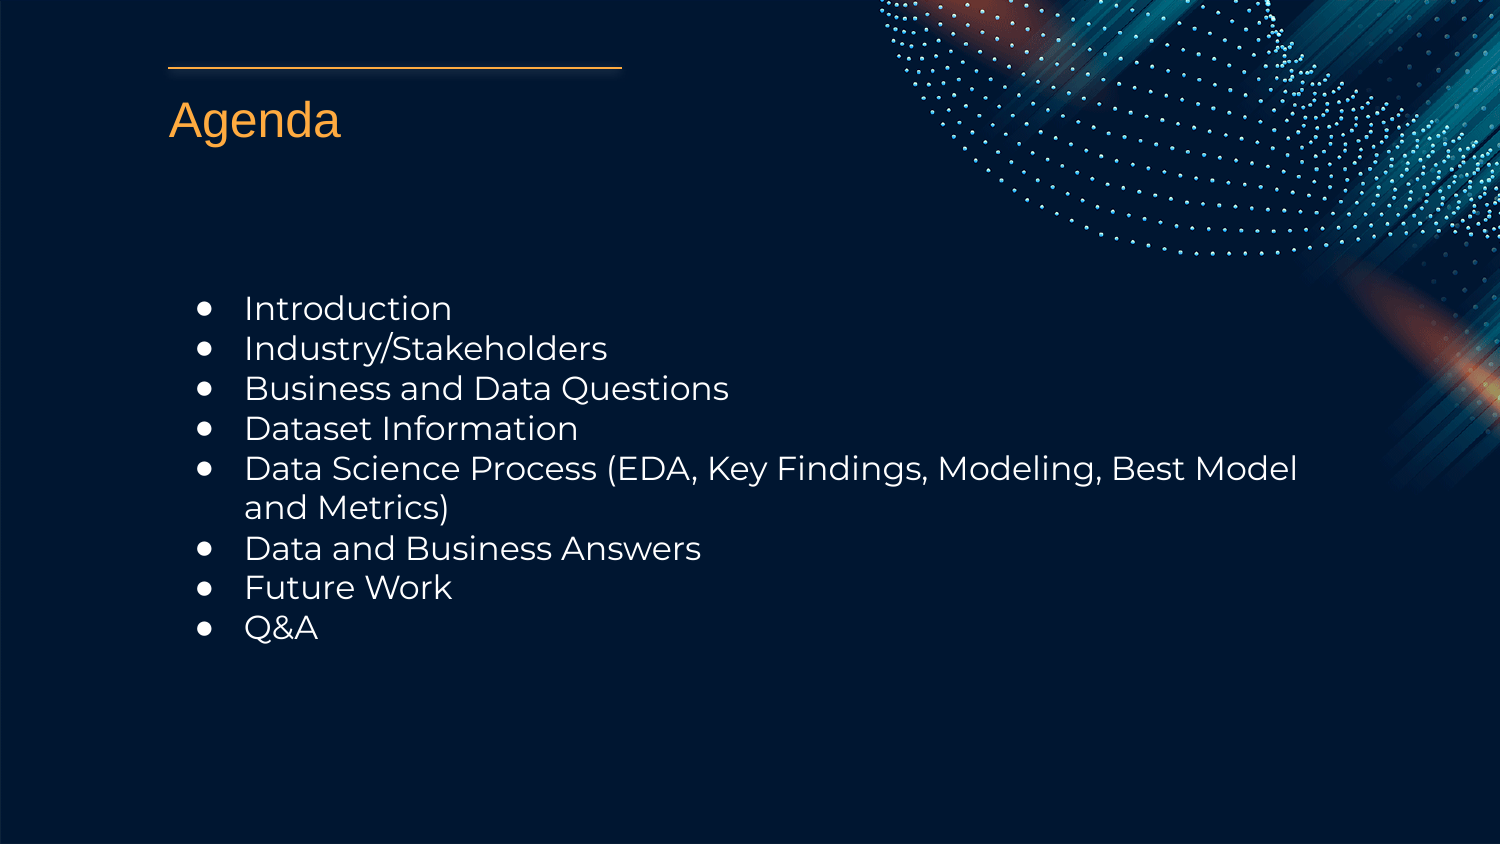

# Agenda
Introduction
Industry/Stakeholders
Business and Data Questions
Dataset Information
Data Science Process (EDA, Key Findings, Modeling, Best Model and Metrics)
Data and Business Answers
Future Work
Q&A